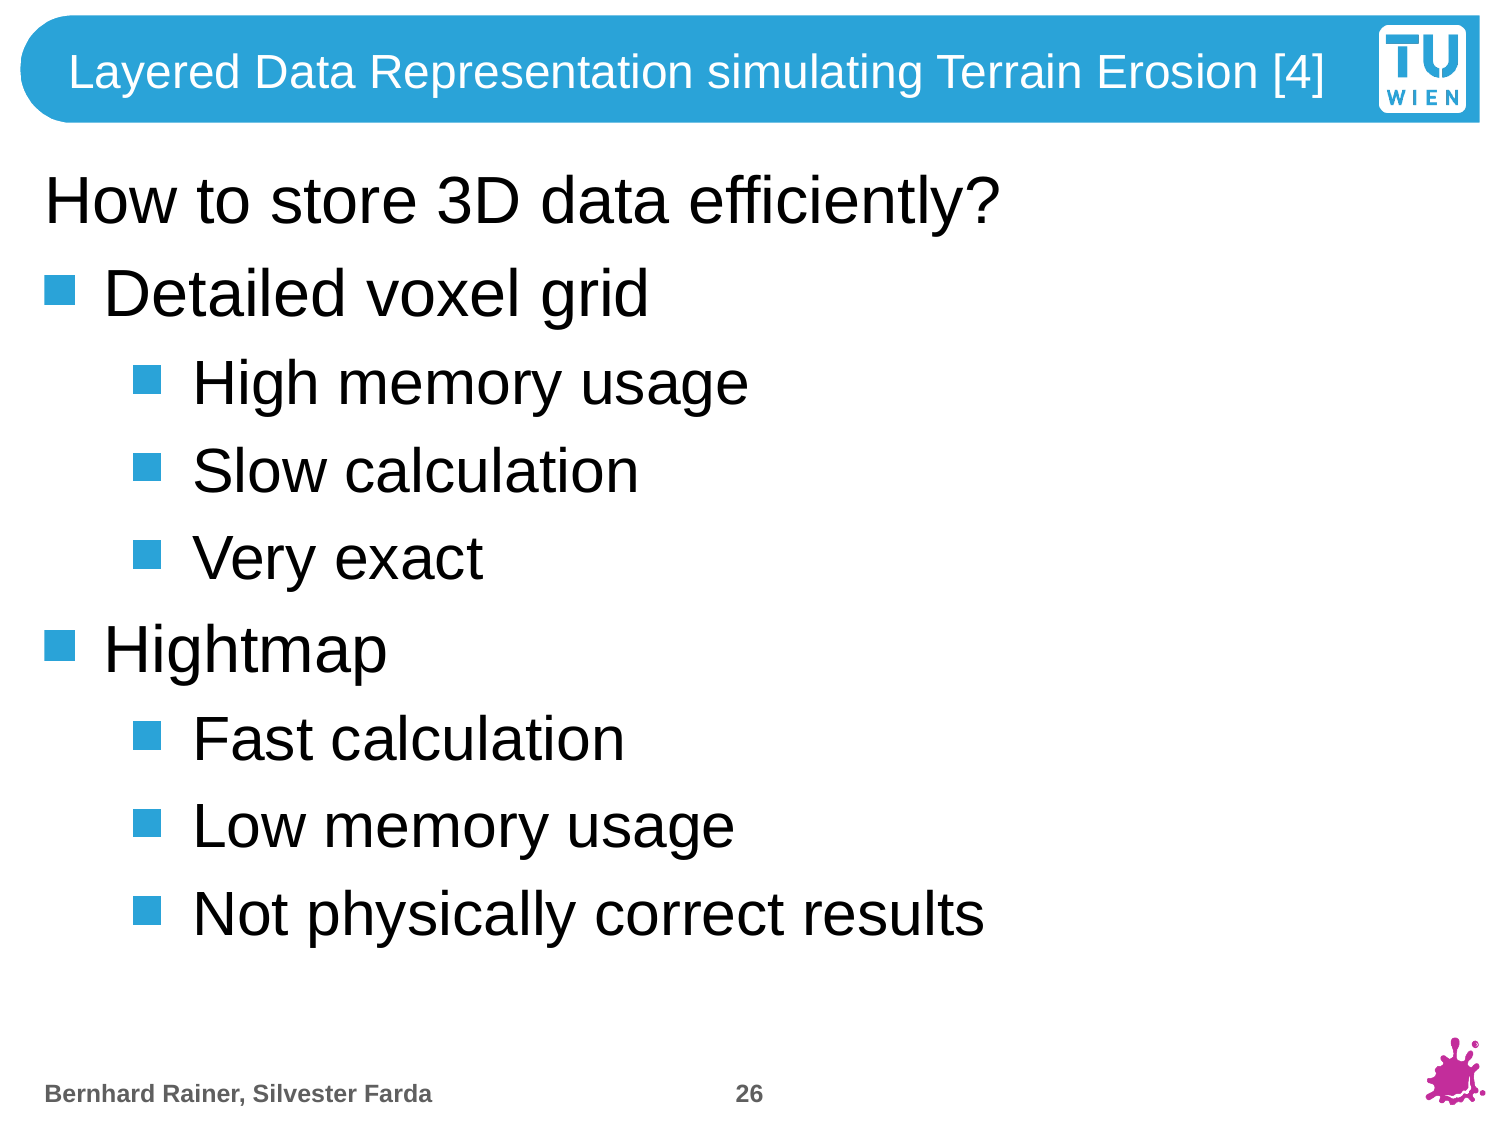

# Layered Data Representation simulating Terrain Erosion [4]
How to store 3D data efficiently?
Detailed voxel grid
High memory usage
Slow calculation
Very exact
Hightmap
Fast calculation
Low memory usage
Not physically correct results
26
Bernhard Rainer, Silvester Farda